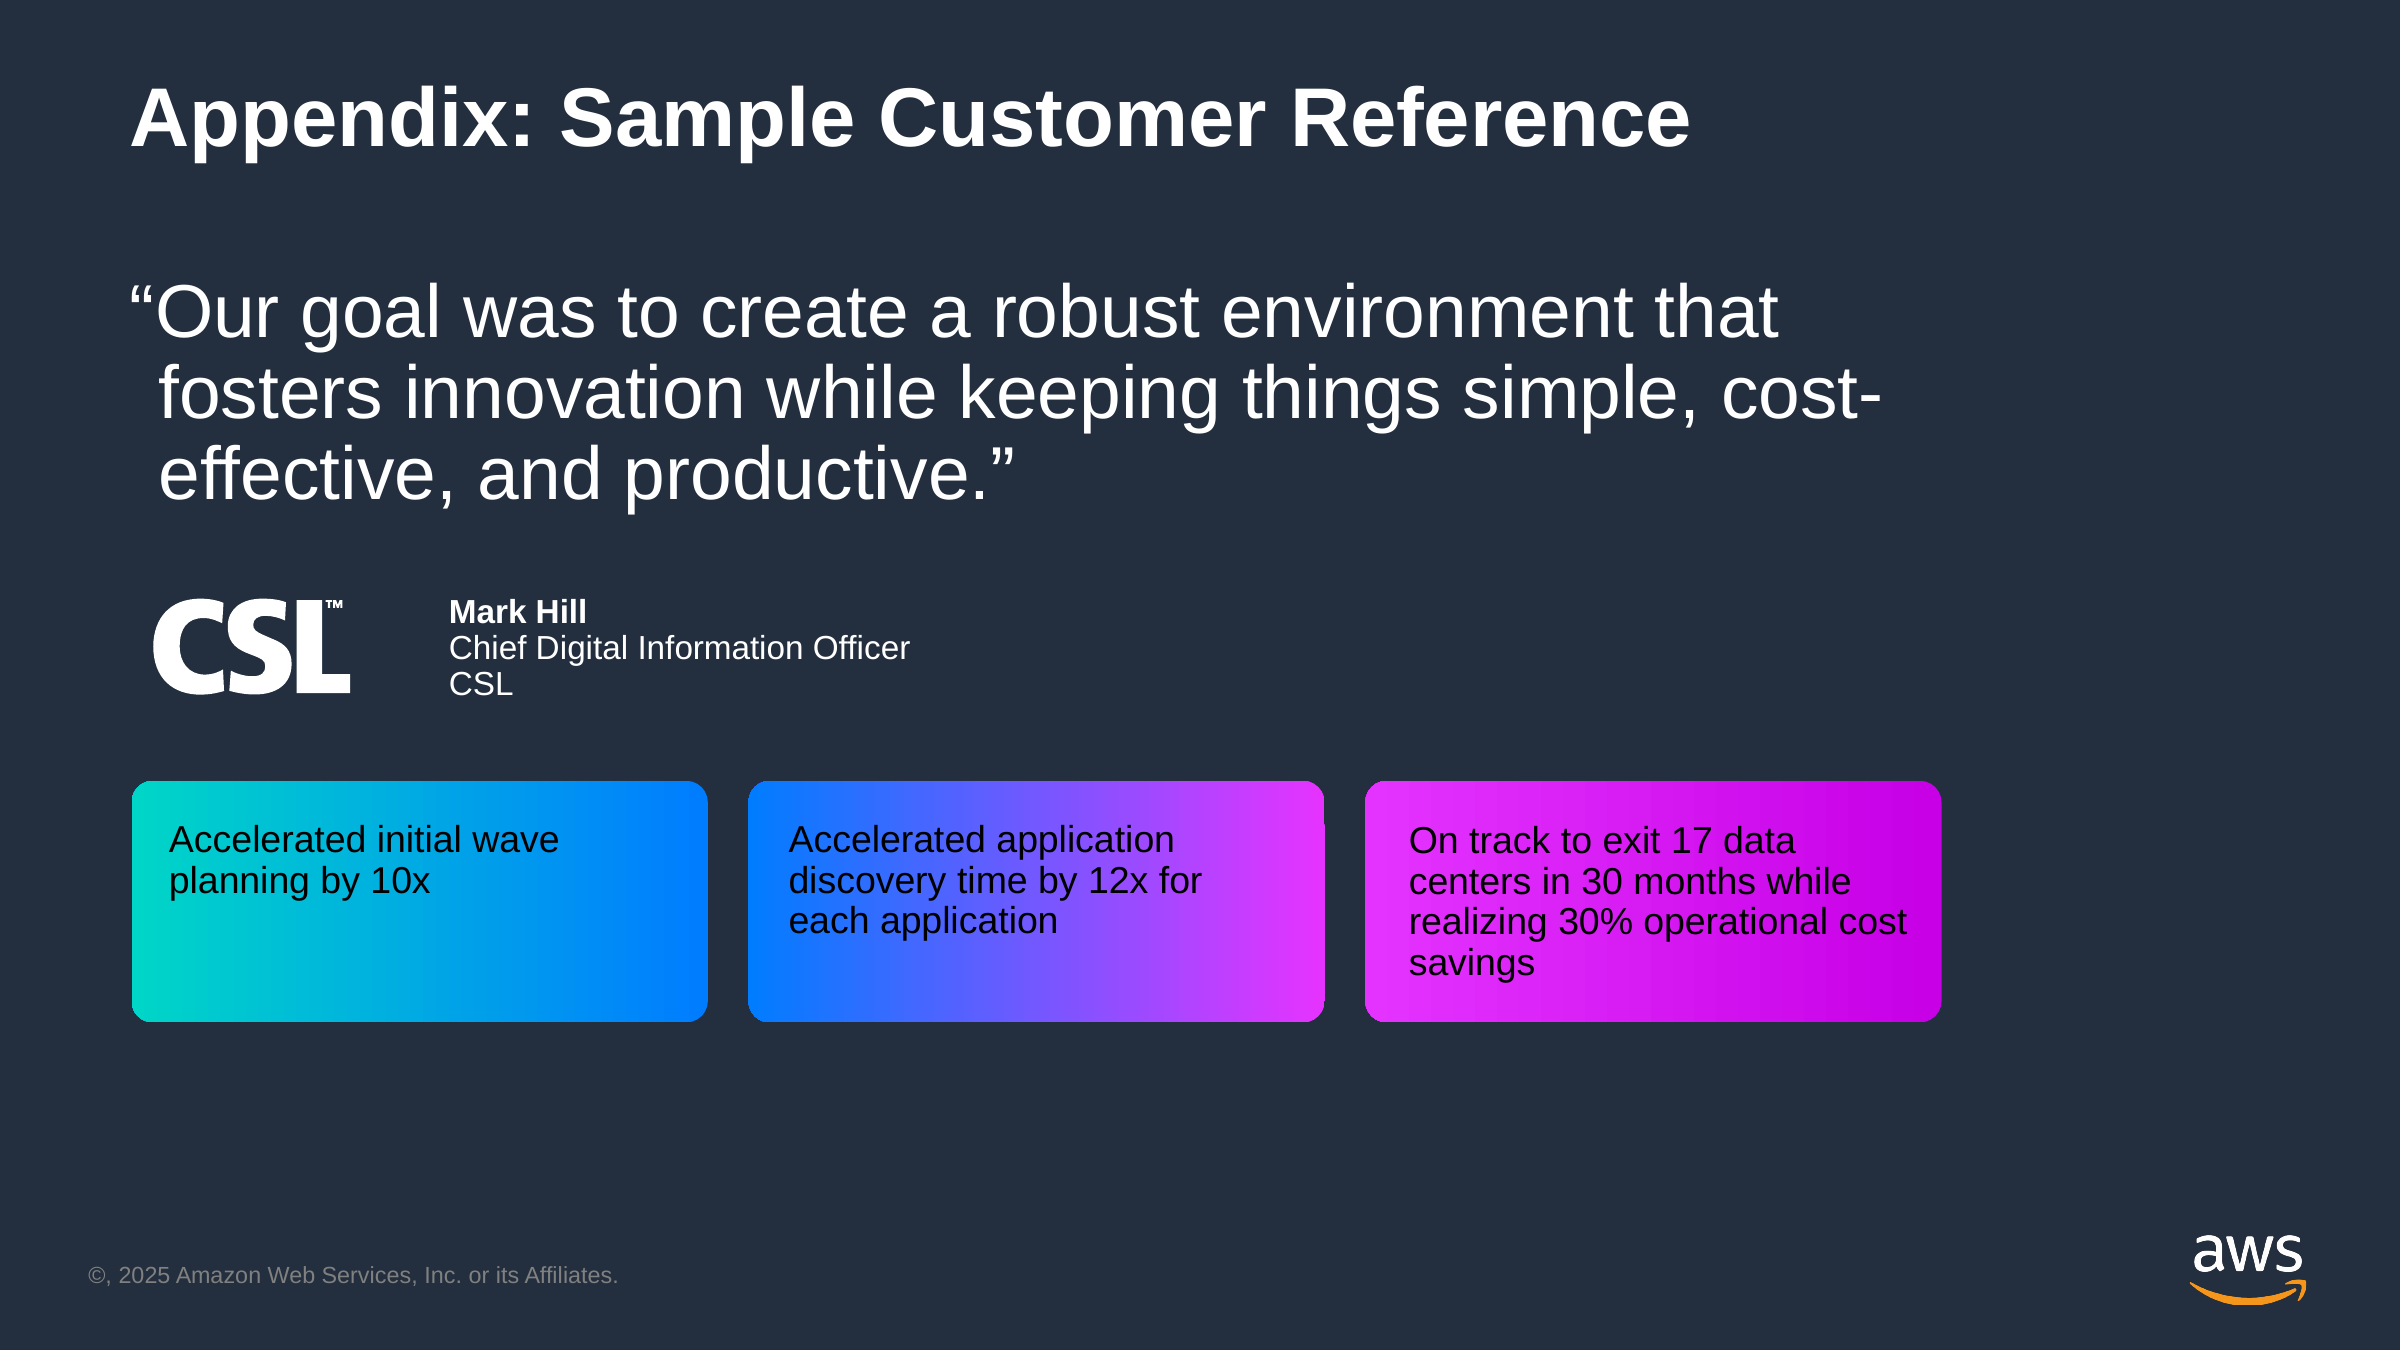

Appendix: Sample Customer Reference
“Our goal was to create a robust environment that fosters innovation while keeping things simple, cost-effective, and productive.”
Mark Hill
Chief Digital Information Officer
CSL

Accelerated initial wave planning by 10x

Accelerated application discovery time by 12x for each application

On track to exit 17 data centers in 30 months while realizing 30% operational cost savings